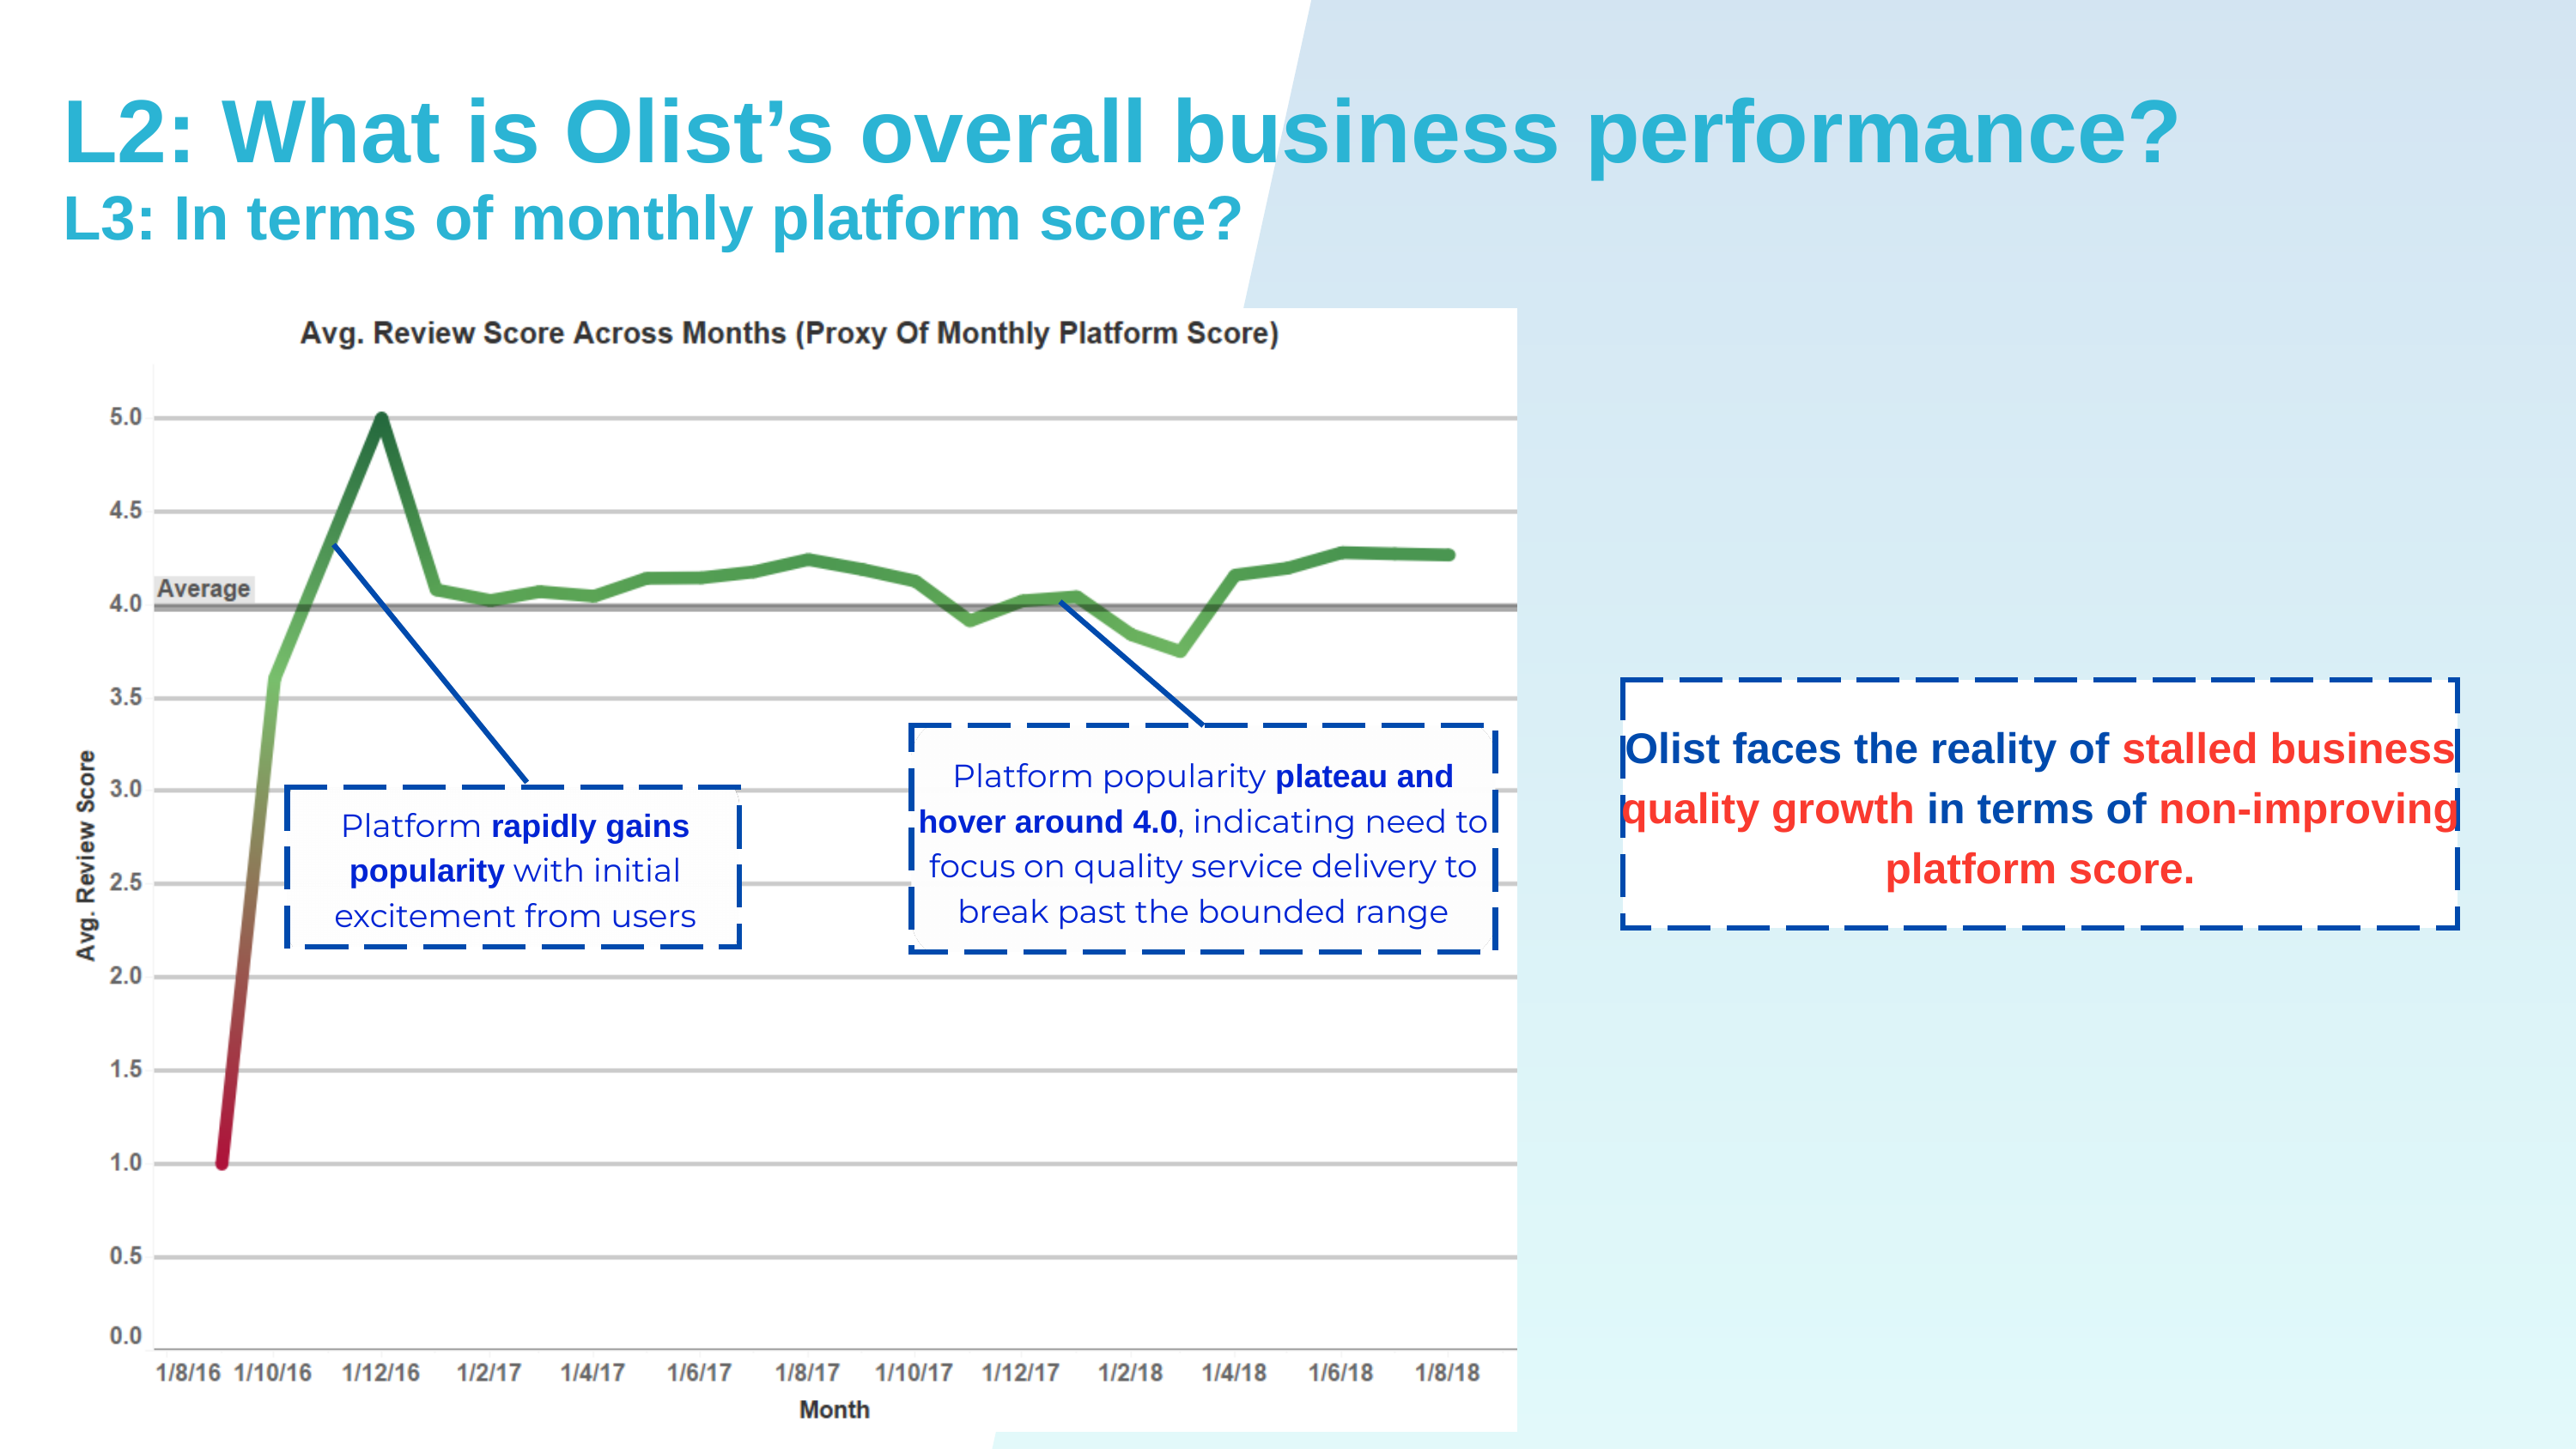

L2: What is Olist’s overall business performance?
L3: In terms of monthly platform score?

Olist faces the reality of stalled business quality growth in terms of non-improving platform score.

Platform popularity plateau and hover around 4.0, indicating need to focus on quality service delivery to break past the bounded range

Platform rapidly gains popularity with initial excitement from users